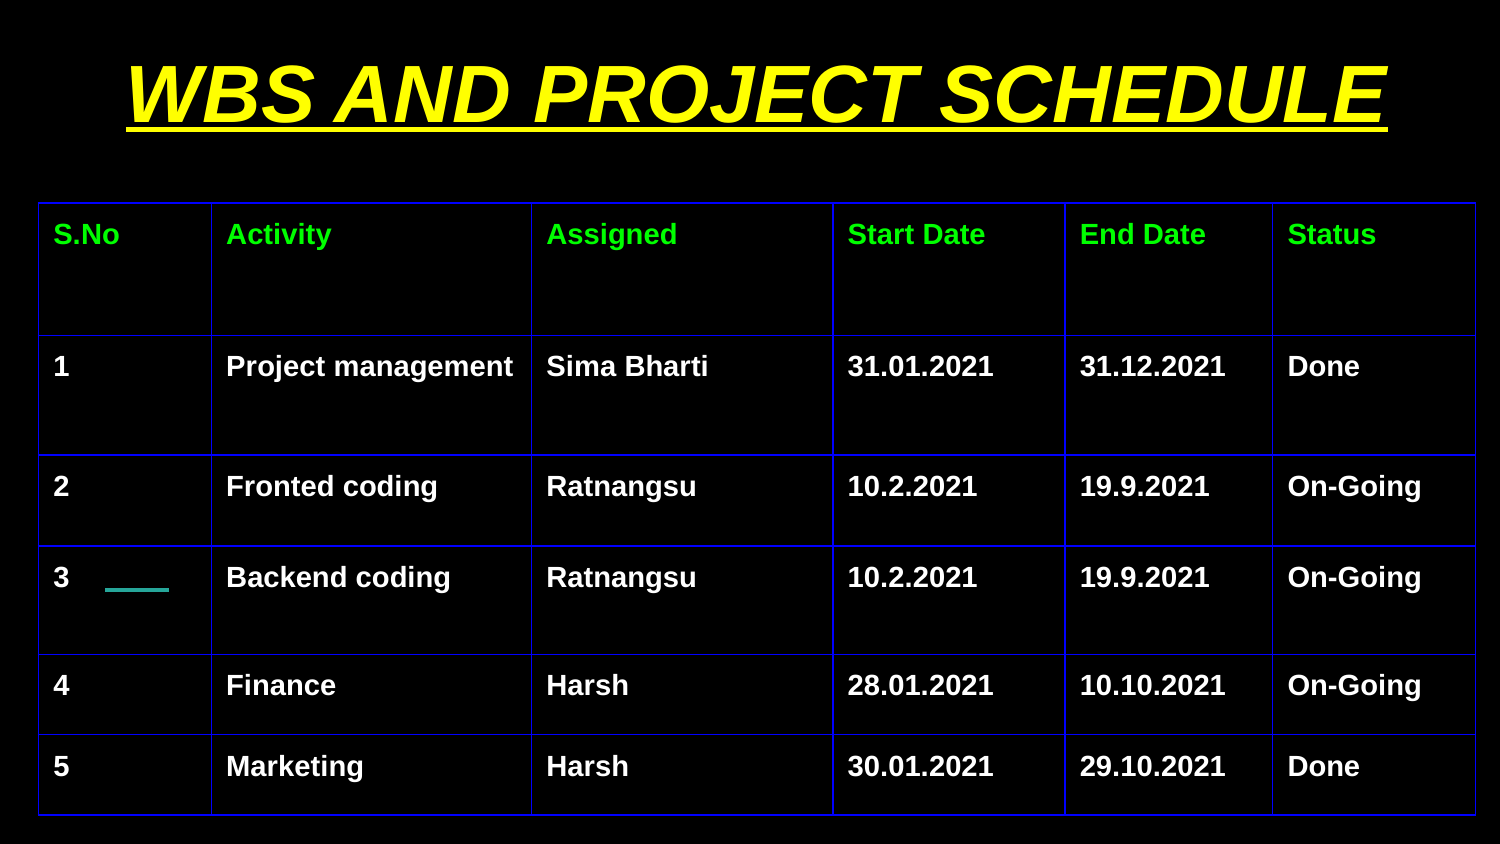

# WBS AND PROJECT SCHEDULE
| S.No | Activity | Assigned | Start Date | End Date | Status |
| --- | --- | --- | --- | --- | --- |
| 1 | Project management | Sima Bharti | 31.01.2021 | 31.12.2021 | Done |
| 2 | Fronted coding | Ratnangsu | 10.2.2021 | 19.9.2021 | On-Going |
| 3 | Backend coding | Ratnangsu | 10.2.2021 | 19.9.2021 | On-Going |
| 4 | Finance | Harsh | 28.01.2021 | 10.10.2021 | On-Going |
| 5 | Marketing | Harsh | 30.01.2021 | 29.10.2021 | Done |